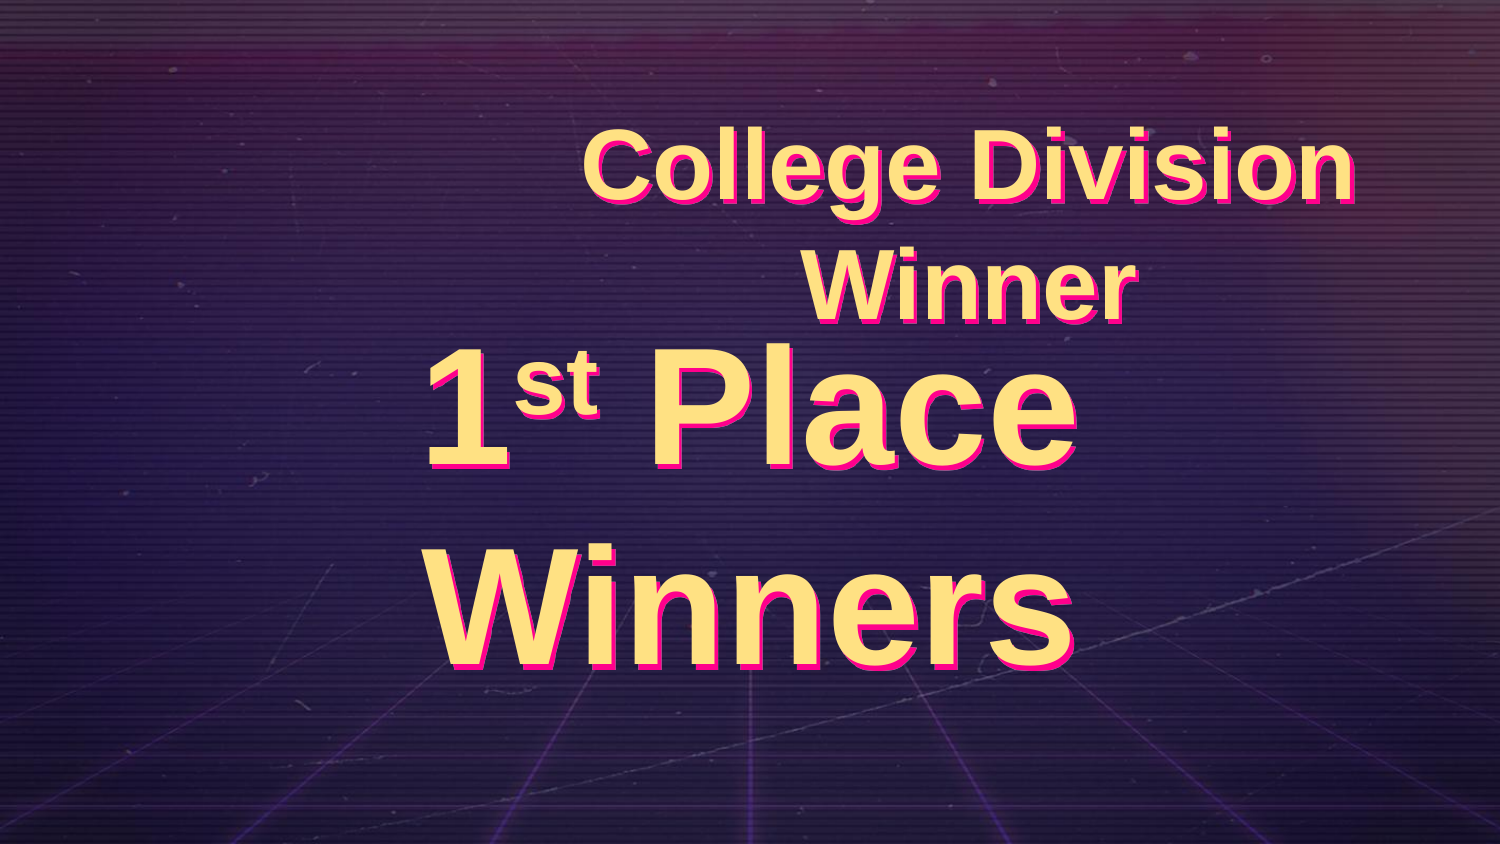

# College Division Winner
1st Place Winners